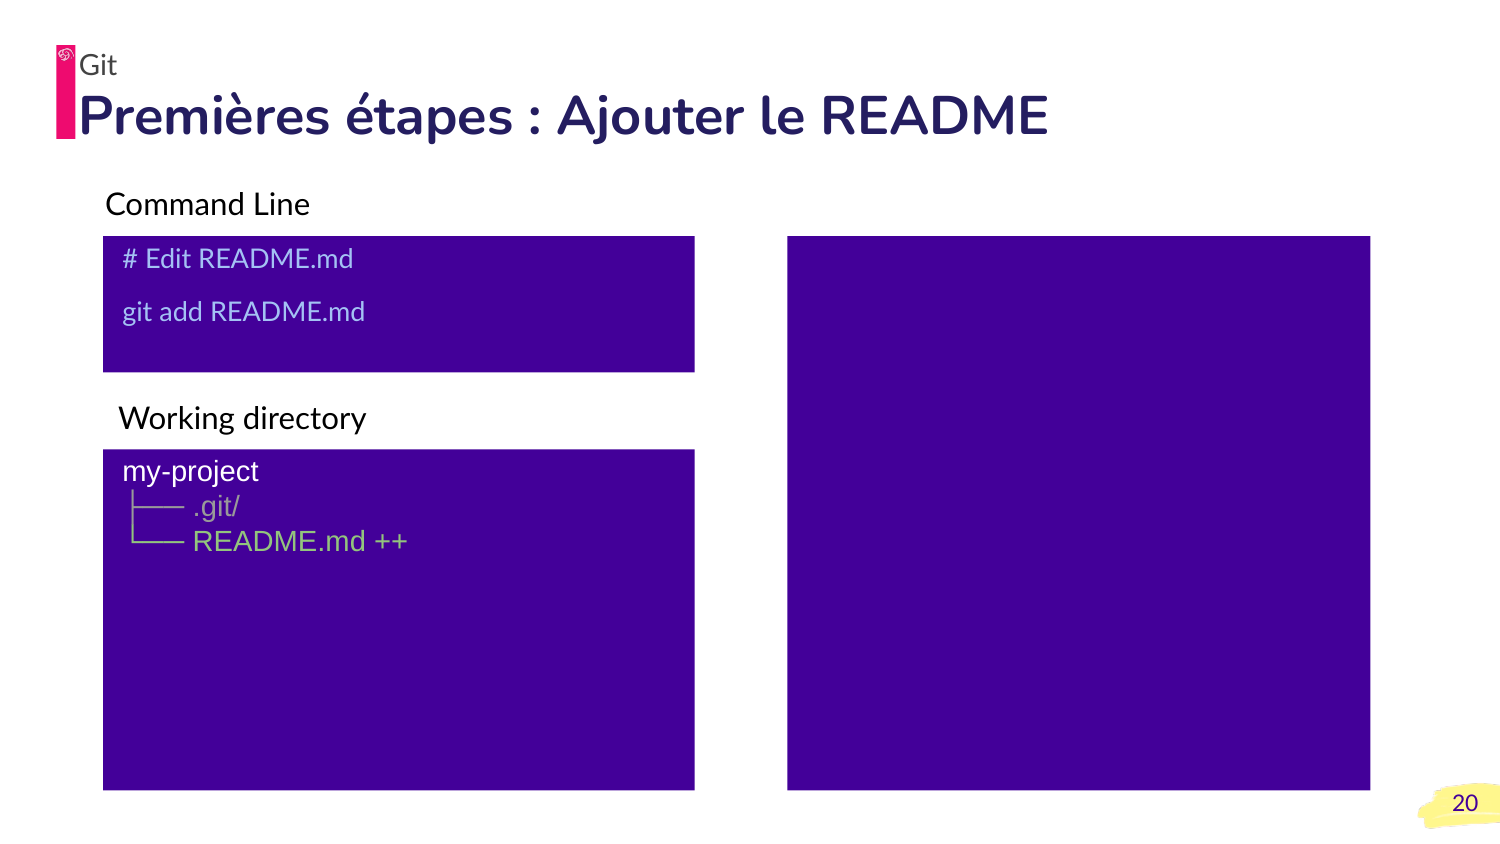

Git
# Premières étapes : Ajouter le README

Command Line
# Edit README.md
git add README.md

Working Directory
Working directory
my-project
├── .git/
└── README.md ++

20